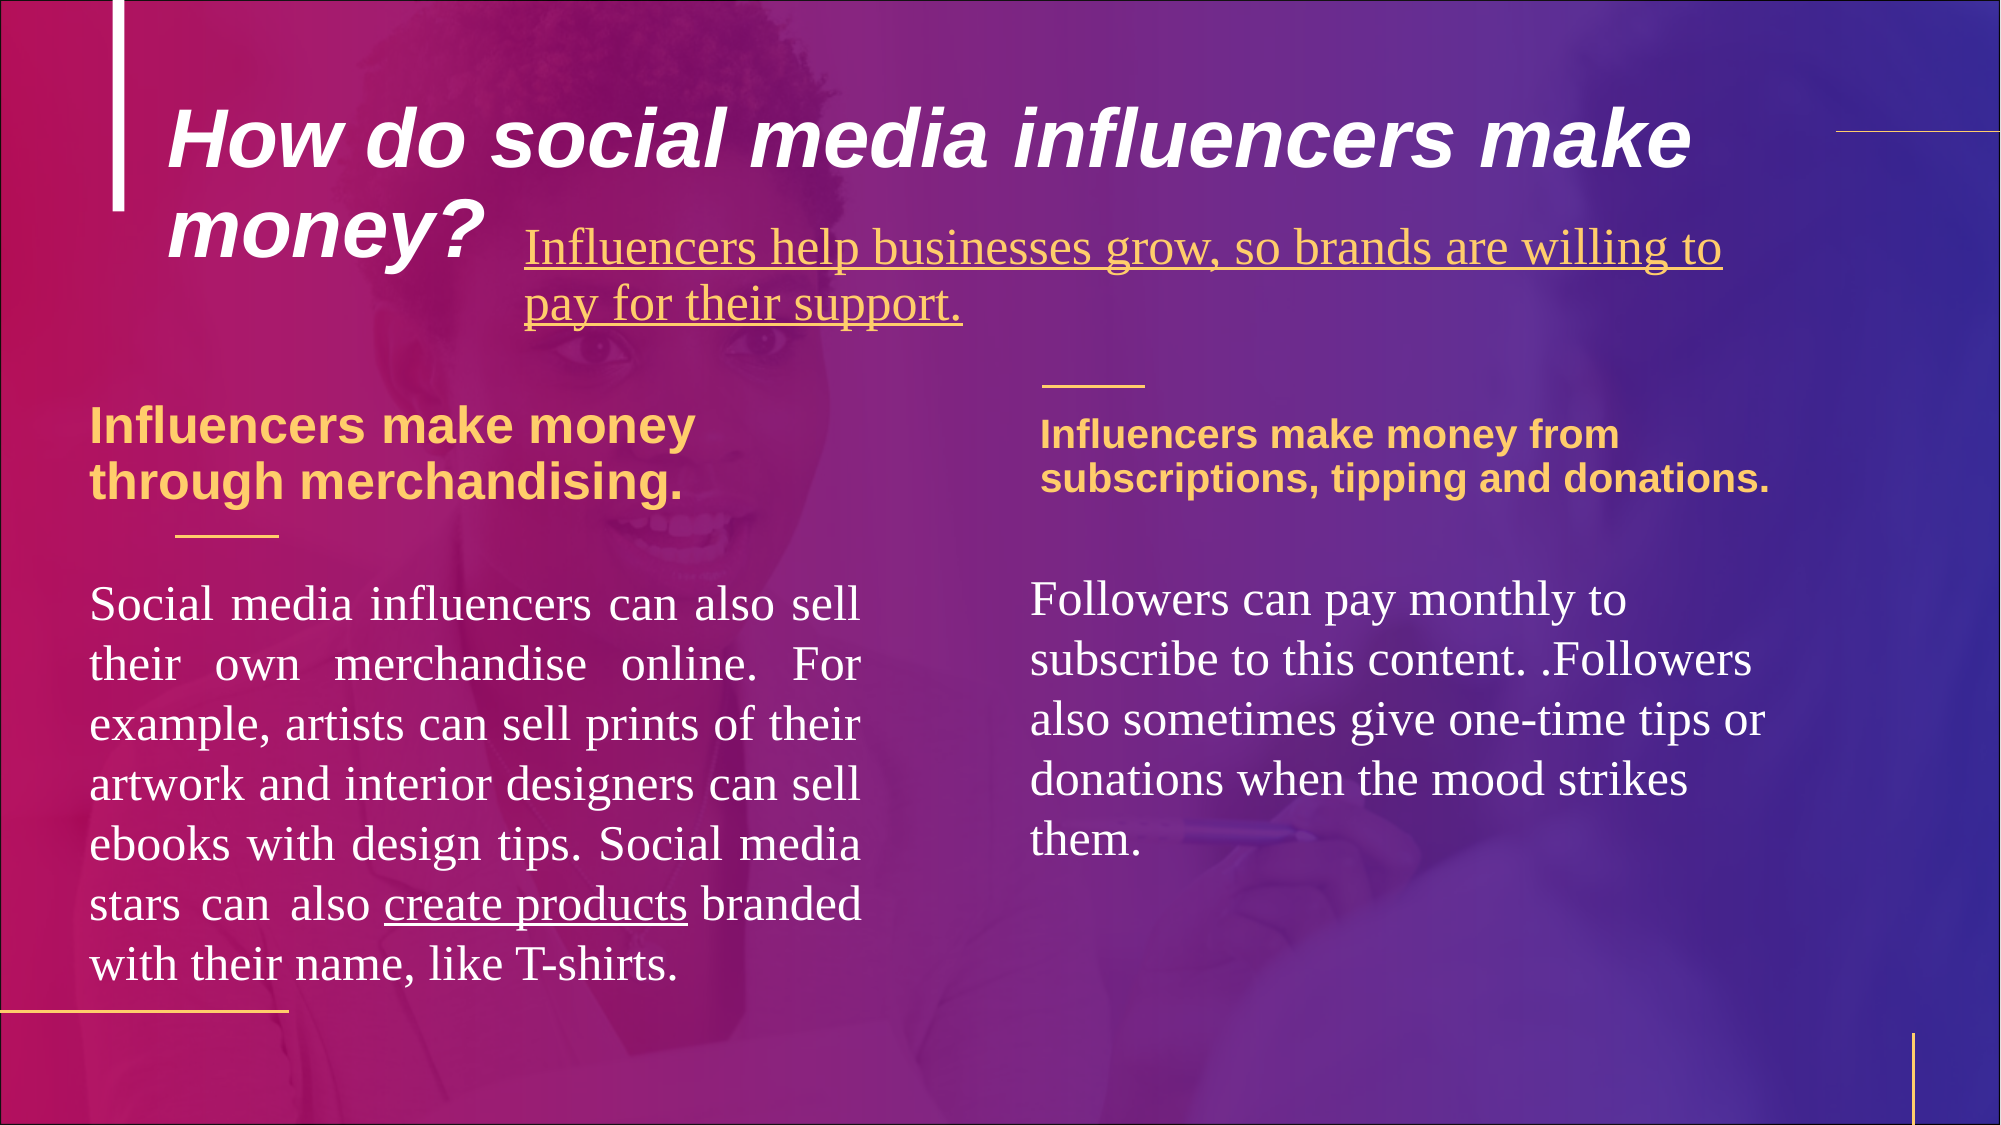

# How do social media influencers make money?
Influencers help businesses grow, so brands are willing to pay for their support.
Influencers make money through merchandising.
Influencers make money from subscriptions, tipping and donations.
Followers can pay monthly to subscribe to this content. .Followers also sometimes give one-time tips or donations when the mood strikes them.
Social media influencers can also sell their own merchandise online. For example, artists can sell prints of their artwork and interior designers can sell ebooks with design tips. Social media stars can also create products branded with their name, like T-shirts.